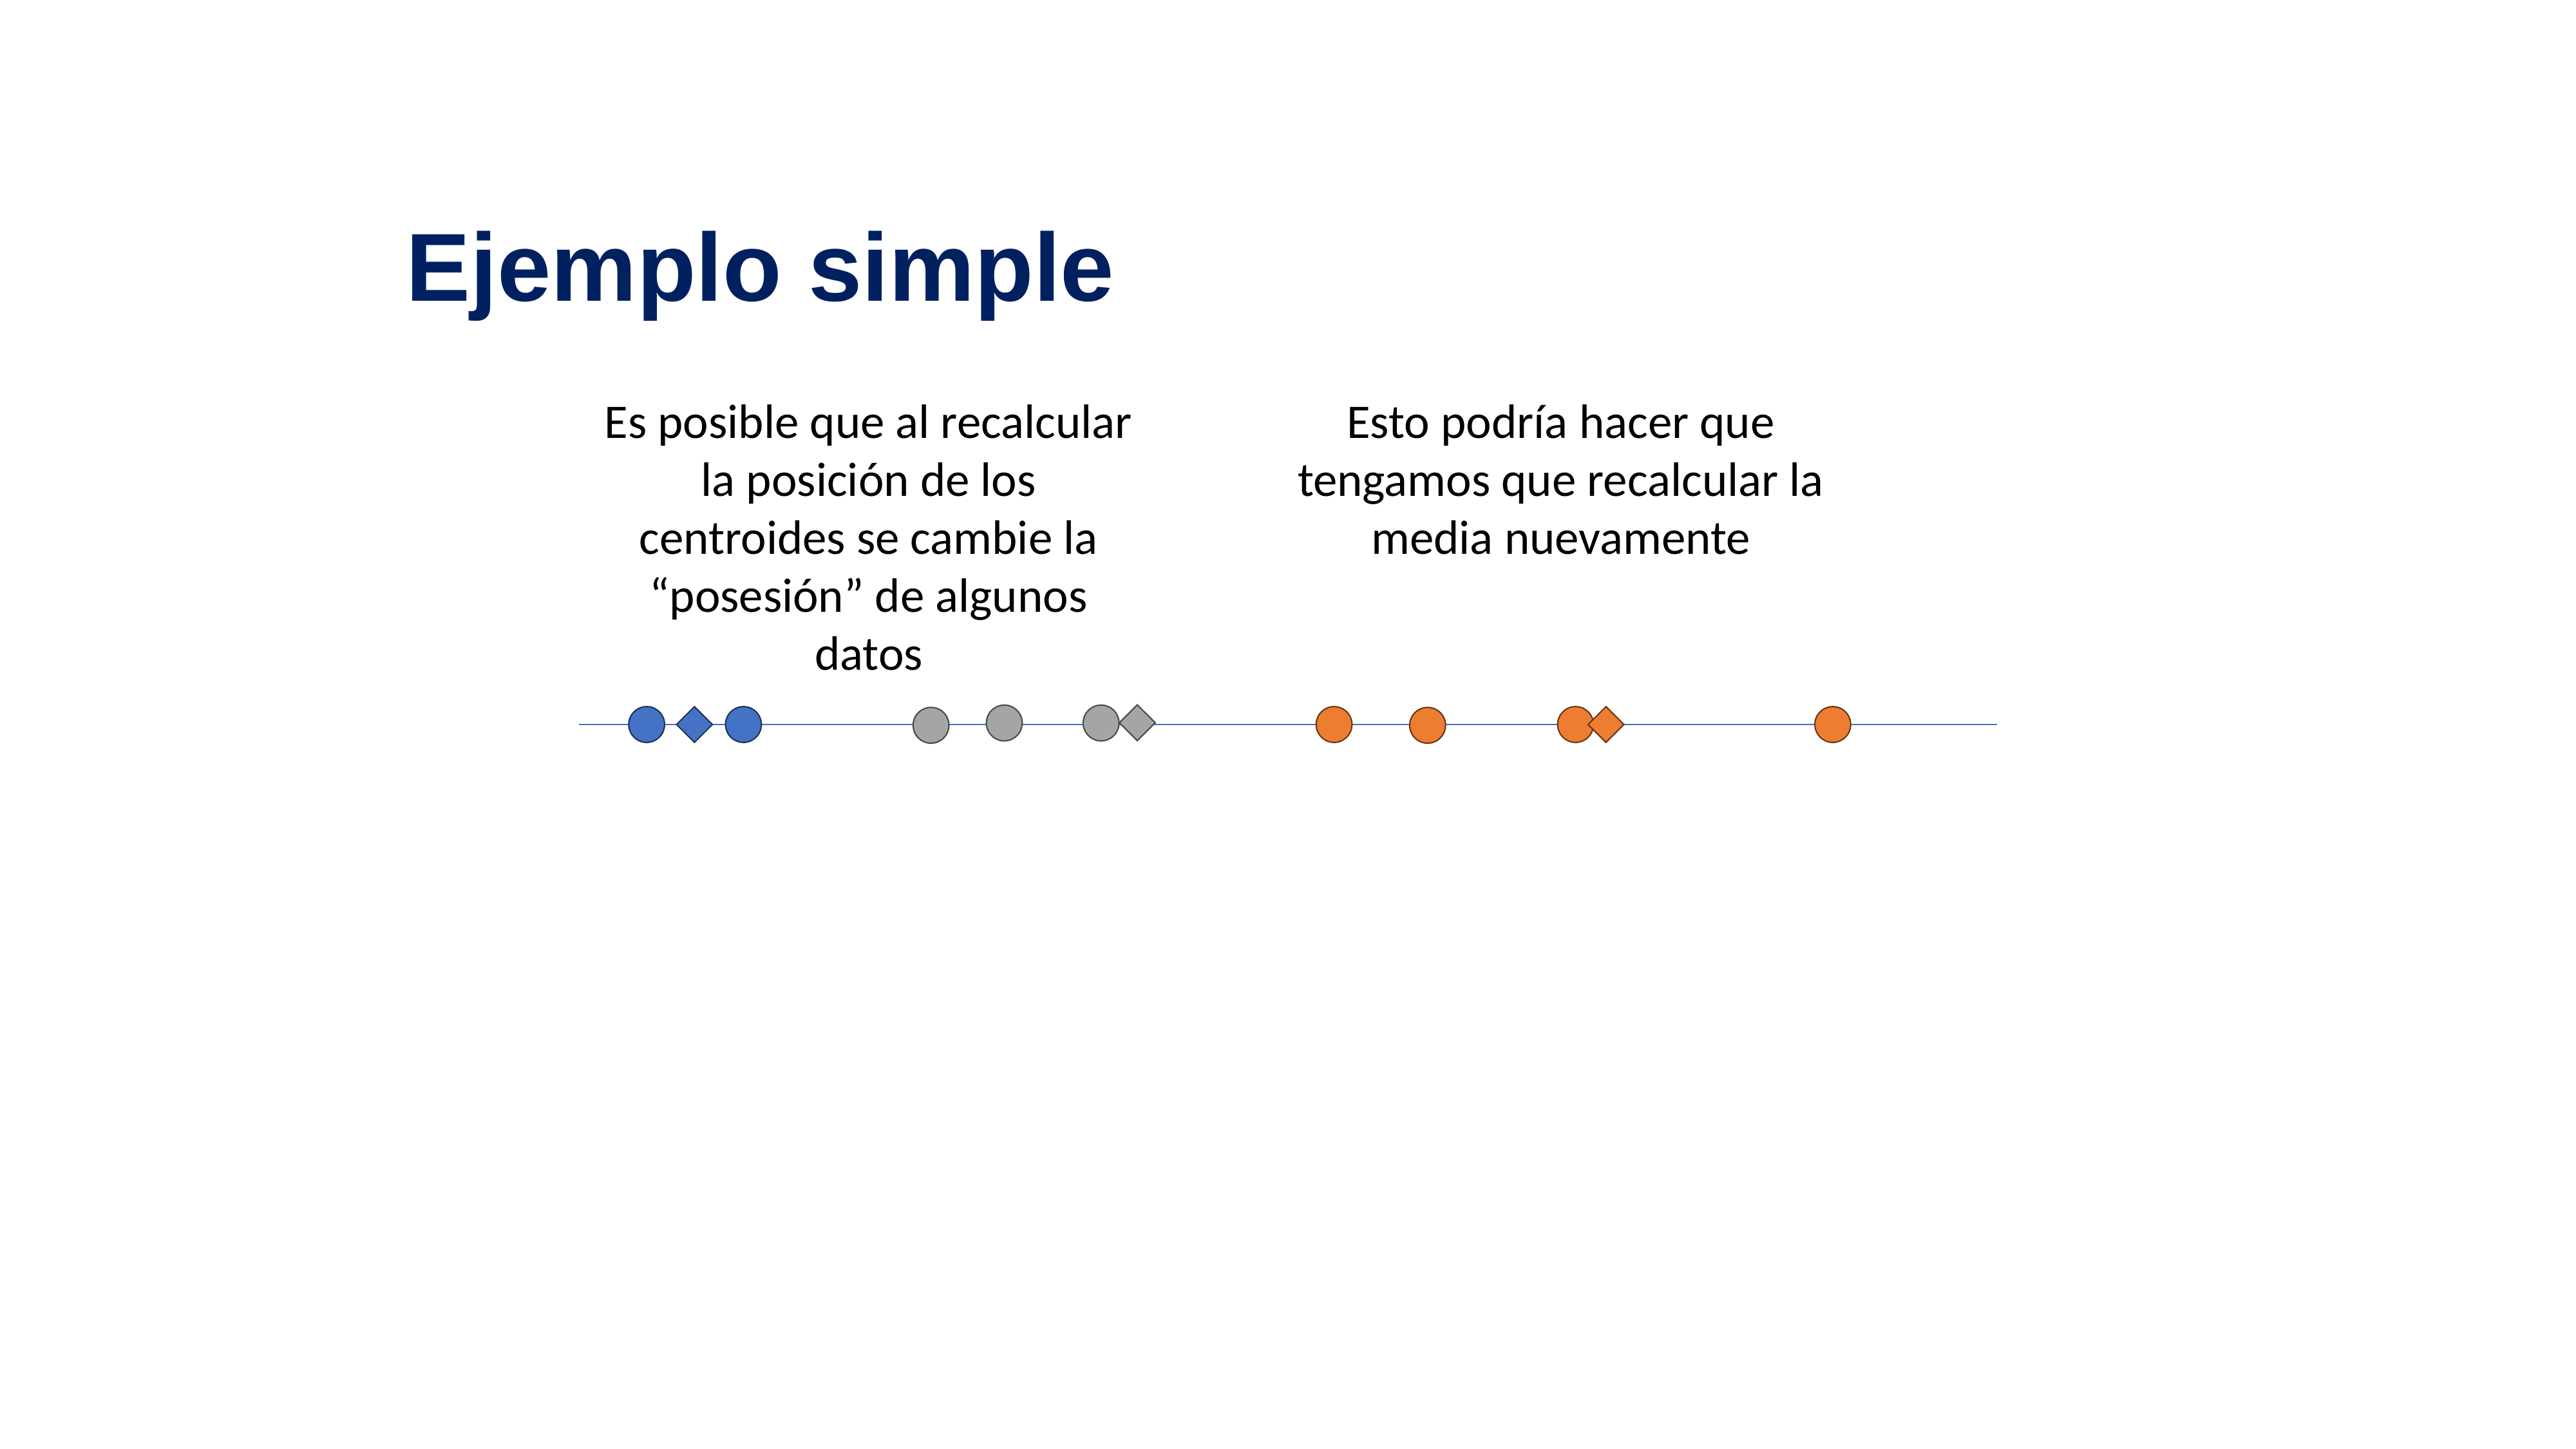

Ejemplo simple

Esto podría hacer que tengamos que recalcular la media nuevamente
Es posible que al recalcular la posición de los centroides se cambie la “posesión” de algunos datos